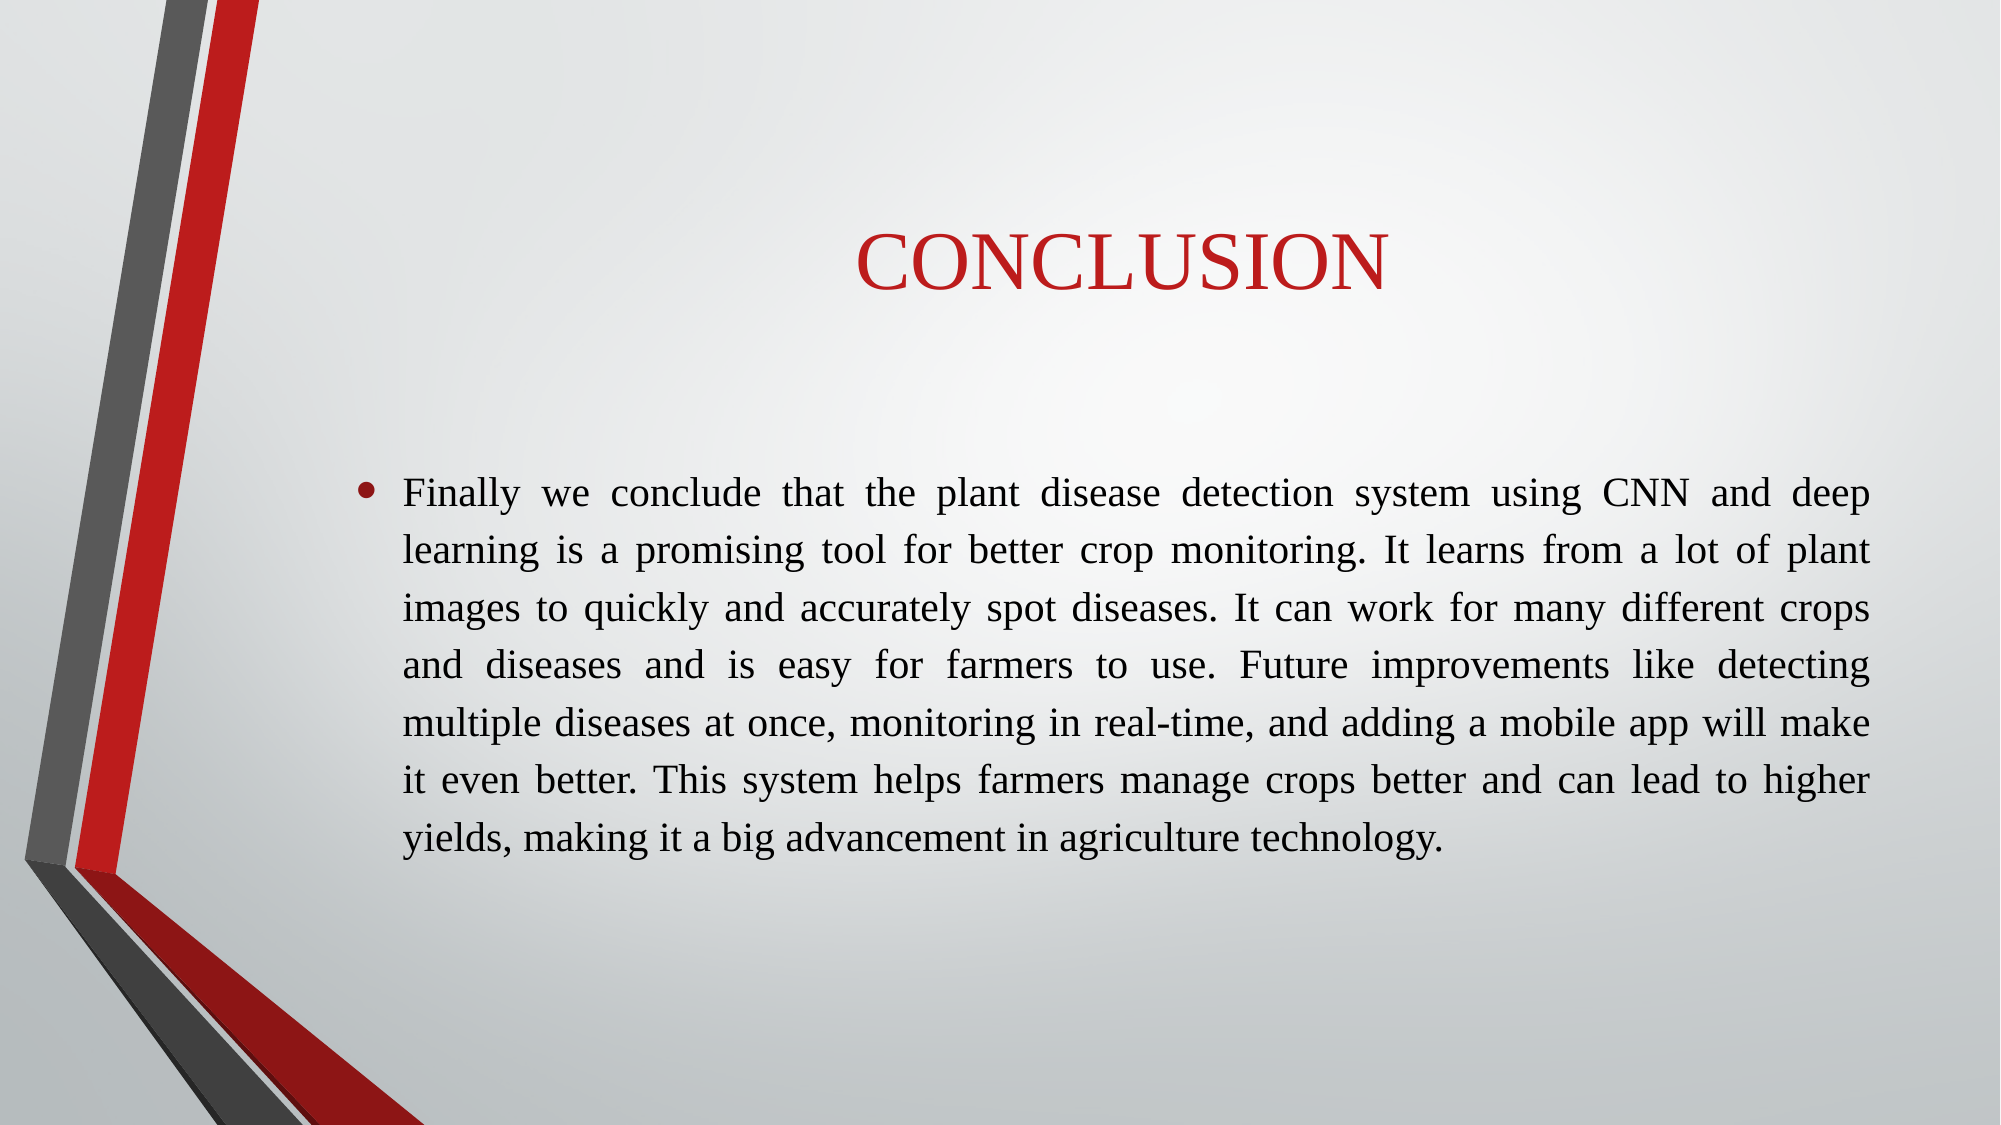

# CONCLUSION
Finally we conclude that the plant disease detection system using CNN and deep learning is a promising tool for better crop monitoring. It learns from a lot of plant images to quickly and accurately spot diseases. It can work for many different crops and diseases and is easy for farmers to use. Future improvements like detecting multiple diseases at once, monitoring in real-time, and adding a mobile app will make it even better. This system helps farmers manage crops better and can lead to higher yields, making it a big advancement in agriculture technology.